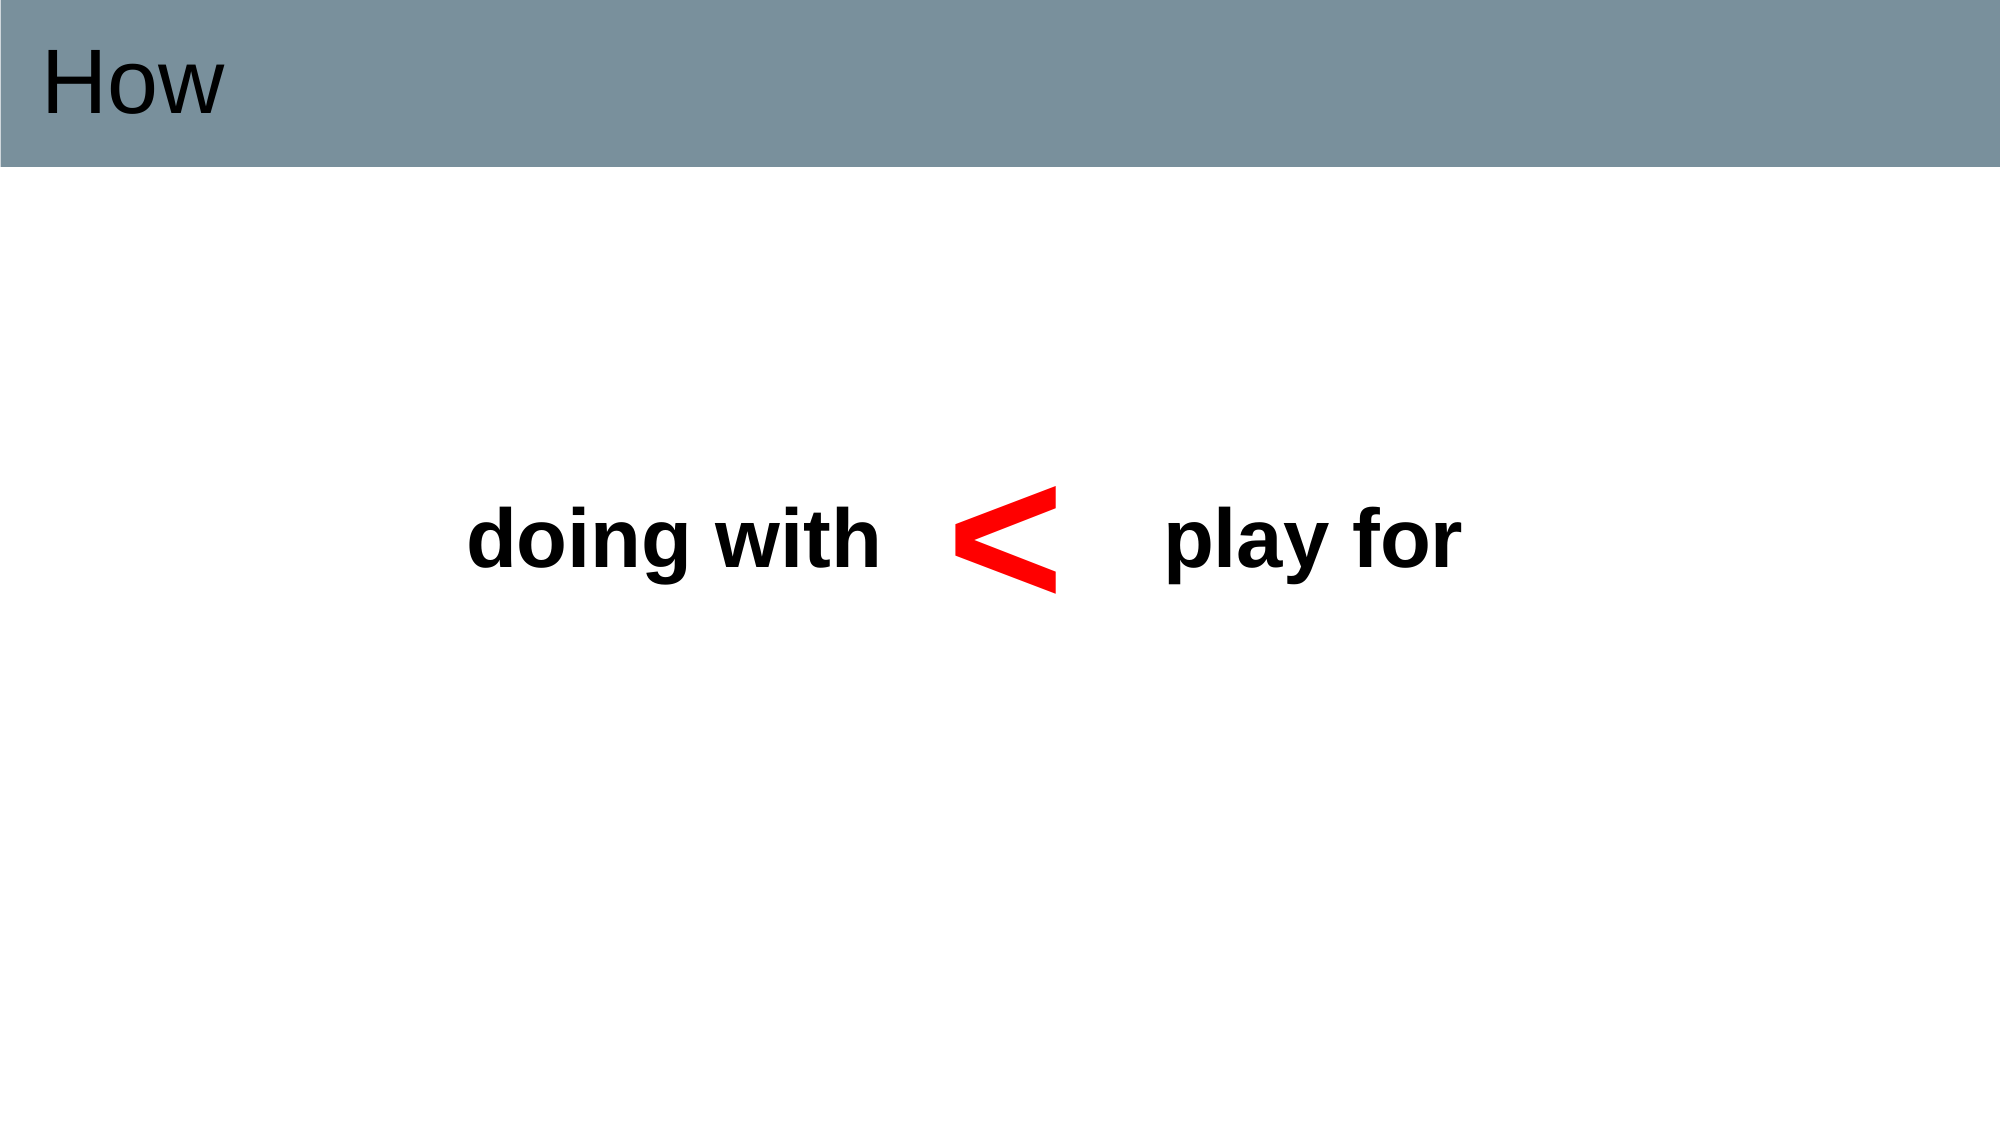

# How
<
doing with
play for